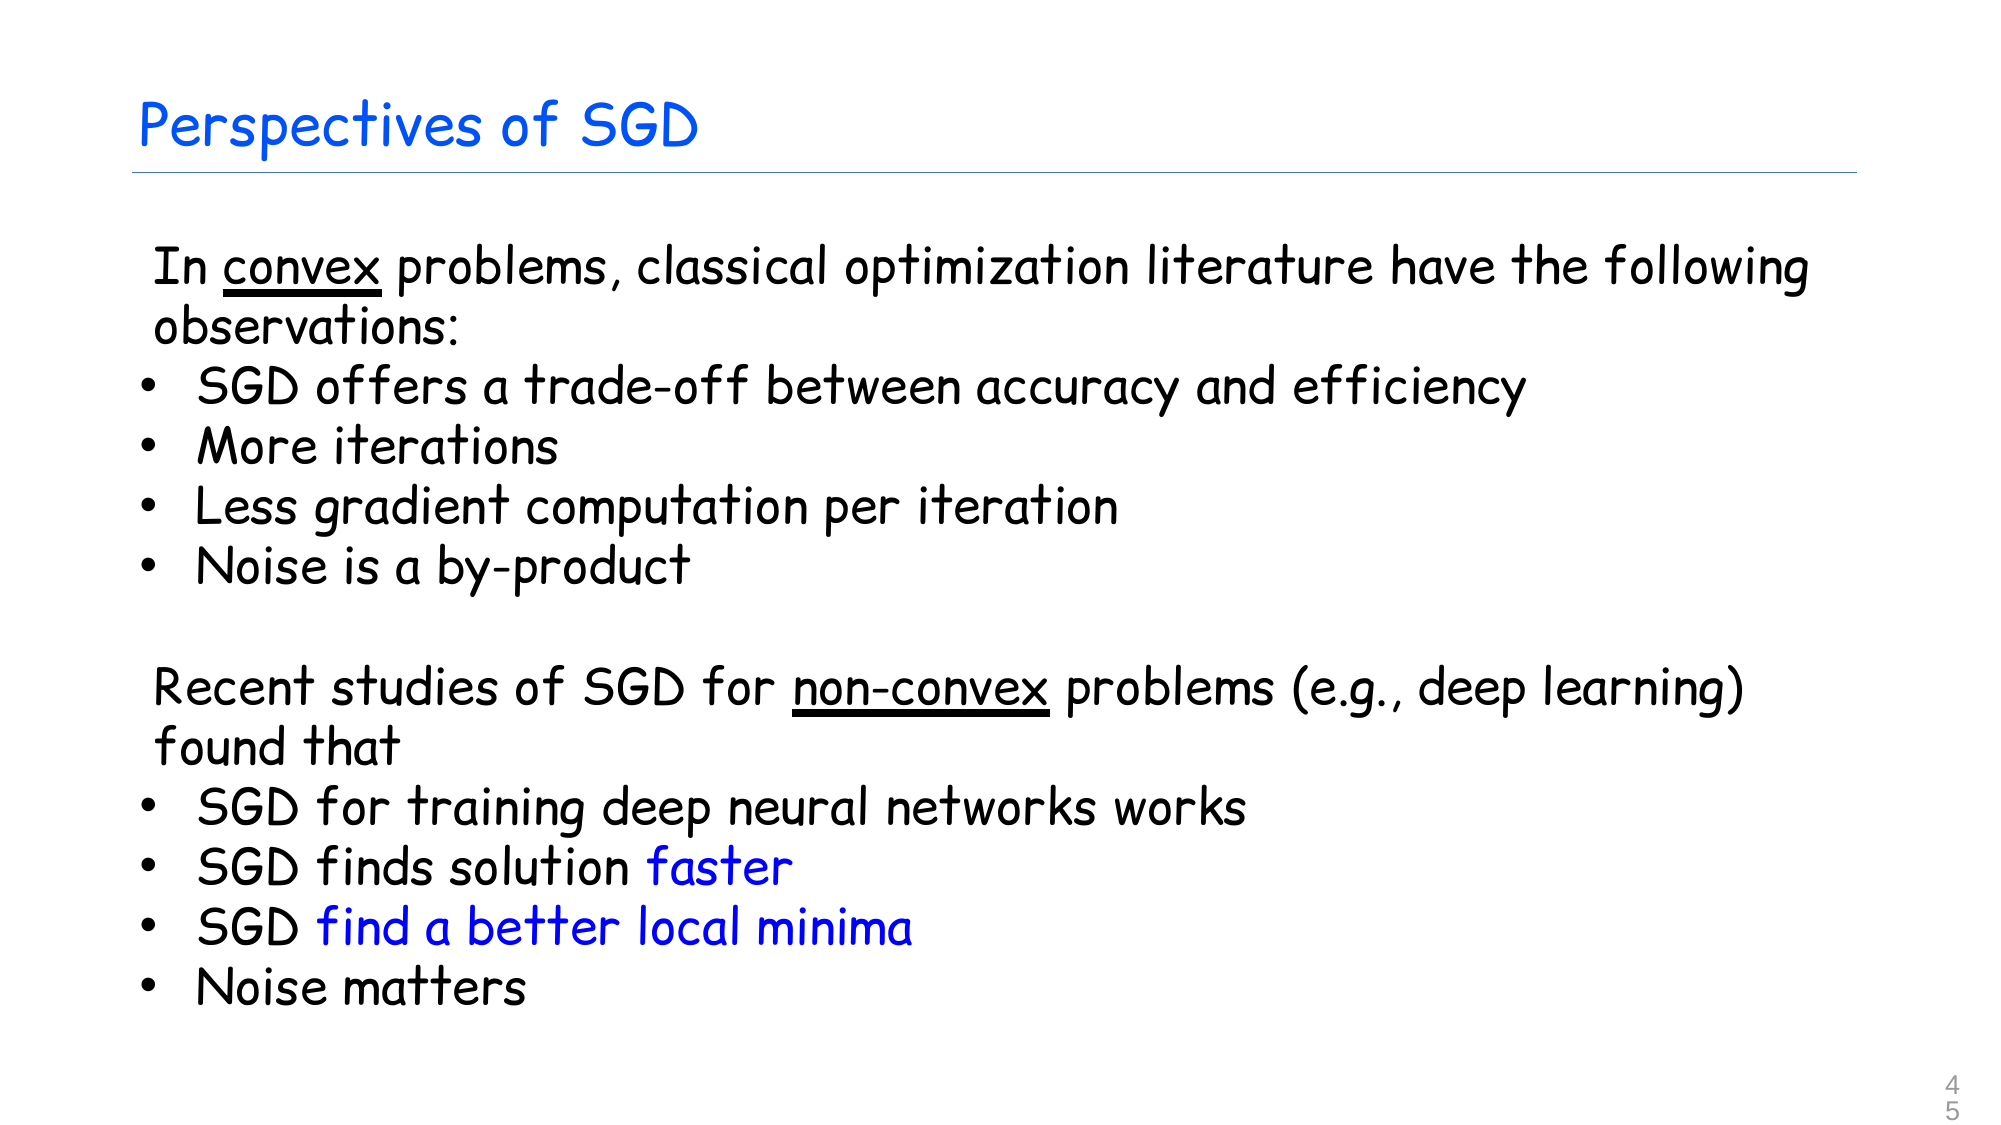

Perspectives of SGD
In convex problems, classical optimization literature have the following observations:
SGD offers a trade-off between accuracy and efficiency
More iterations
Less gradient computation per iteration
Noise is a by-product

Recent studies of SGD for non-convex problems (e.g., deep learning) found that
SGD for training deep neural networks works
SGD finds solution faster
SGD find a better local minima
Noise matters
45